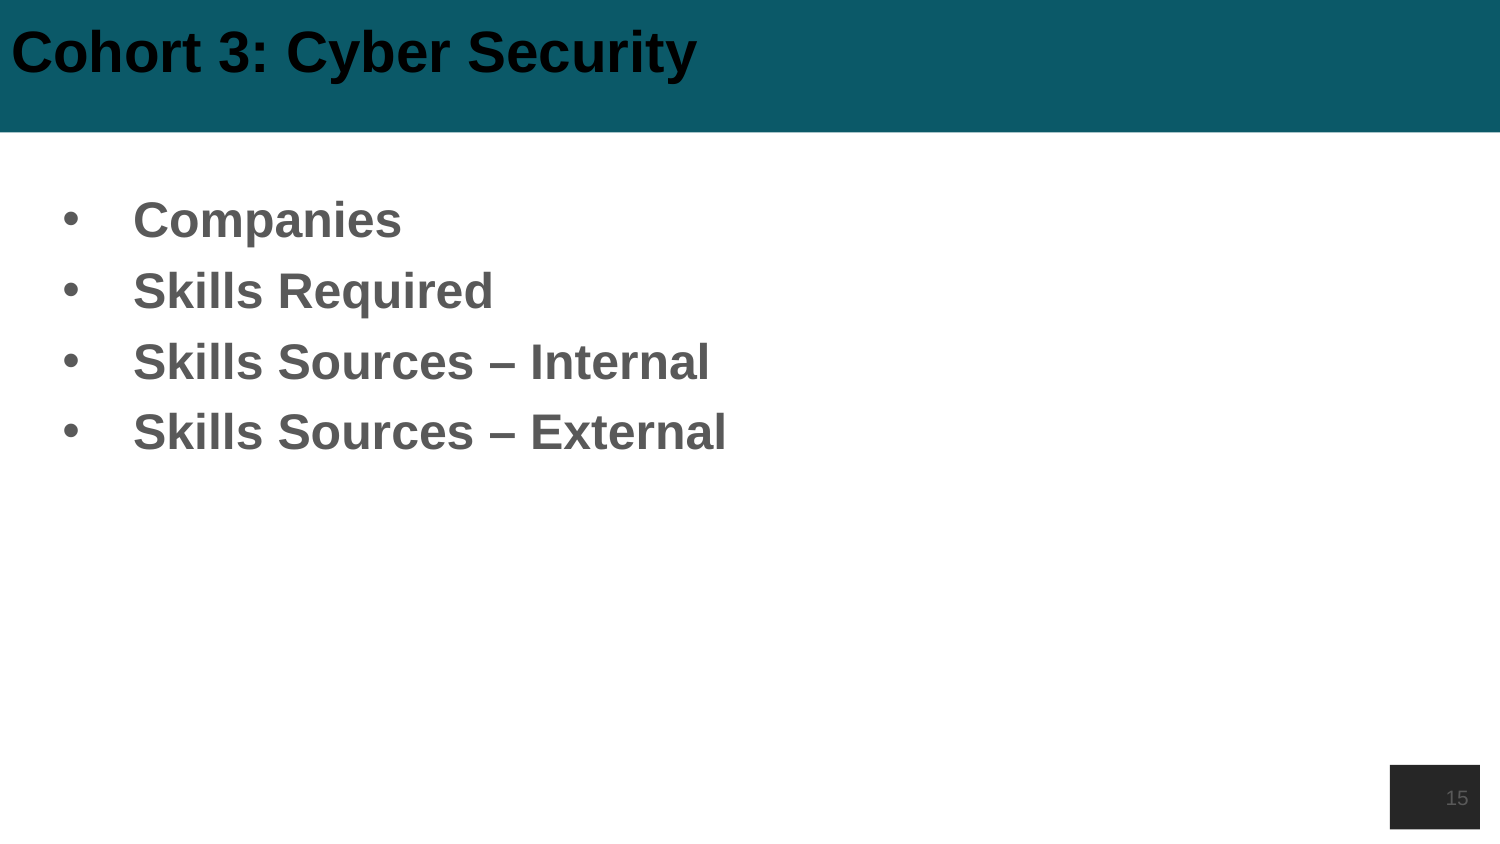

# Cohort 3: Cyber Security
Companies
Skills Required
Skills Sources – Internal
Skills Sources – External

15